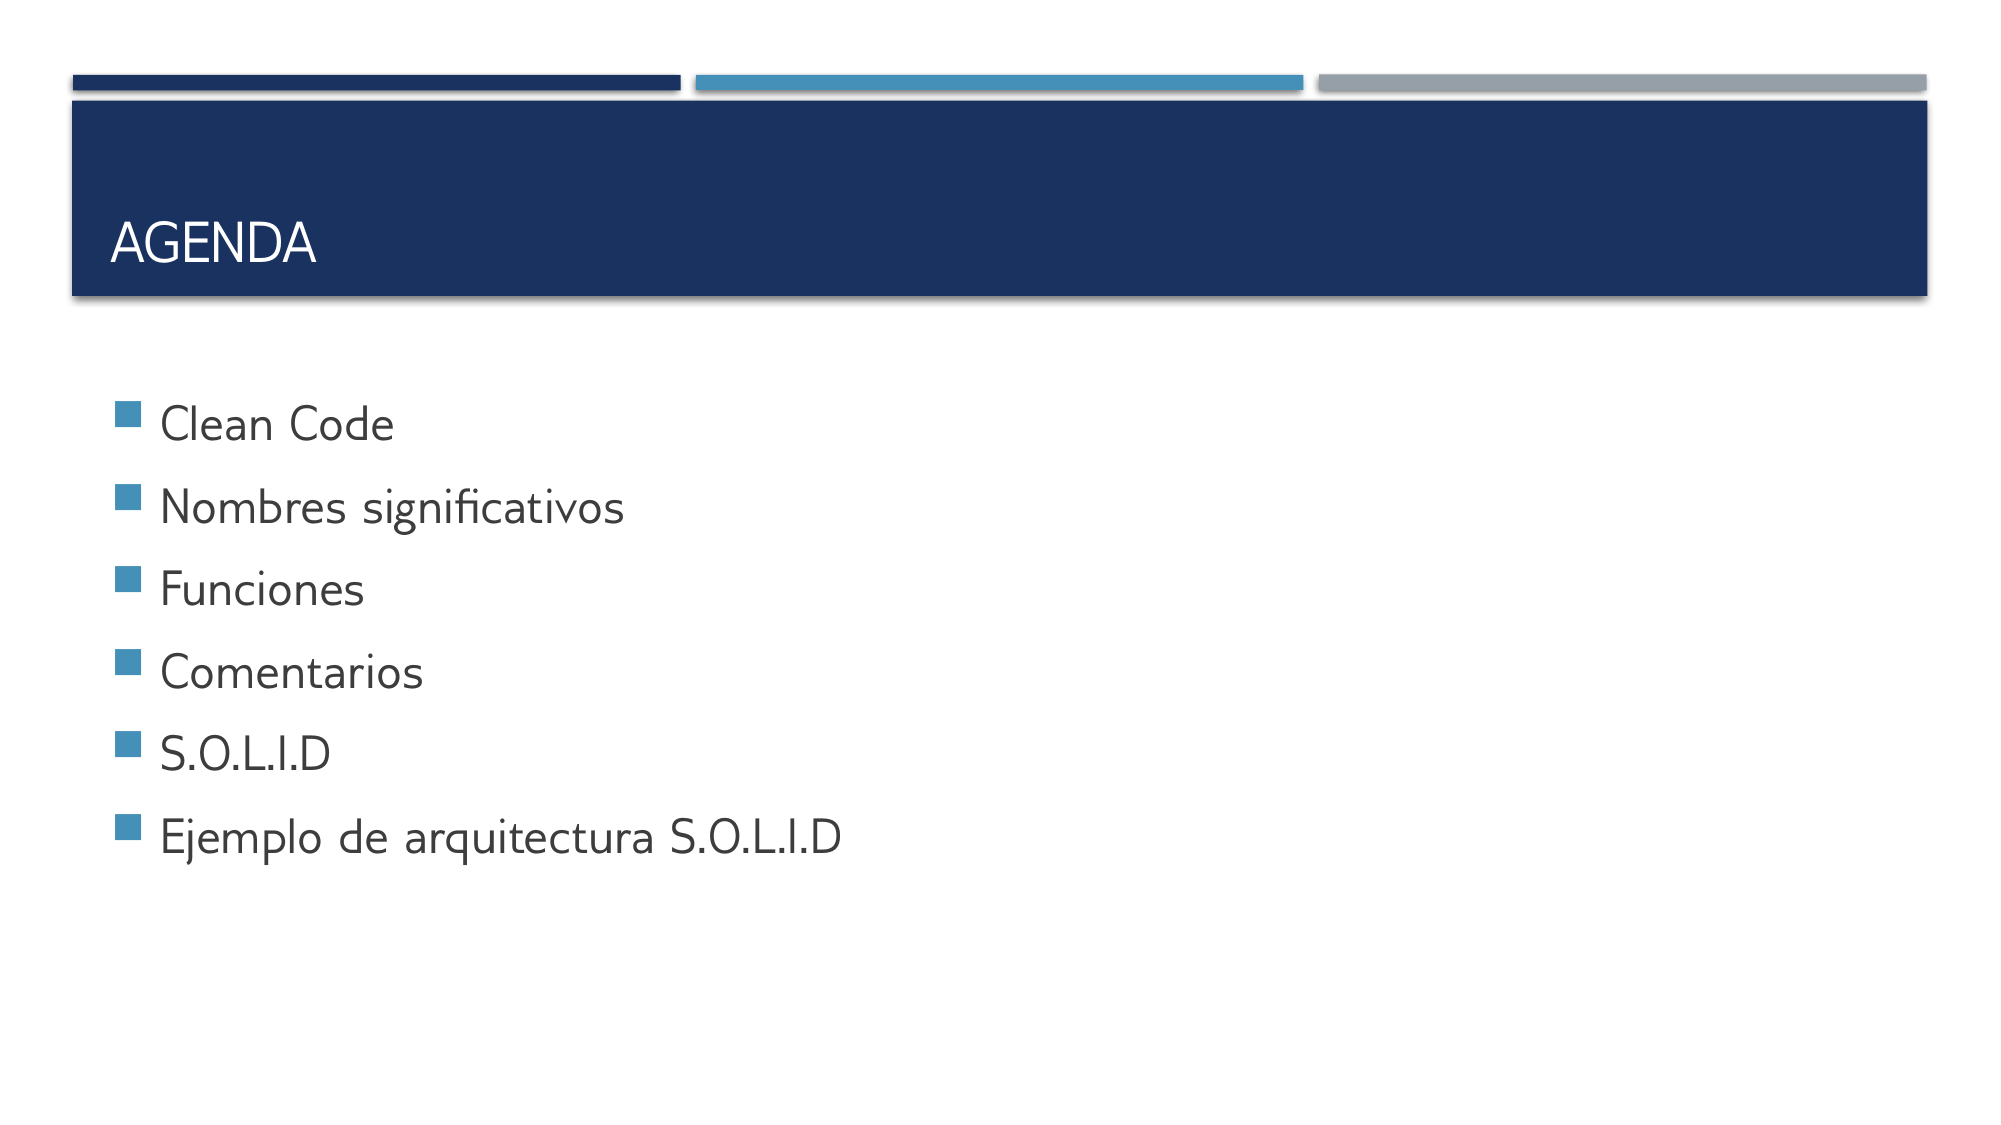

# AGENDA
Clean Code
Nombres significativos
Funciones
Comentarios
S.O.L.I.D
Ejemplo de arquitectura S.O.L.I.D